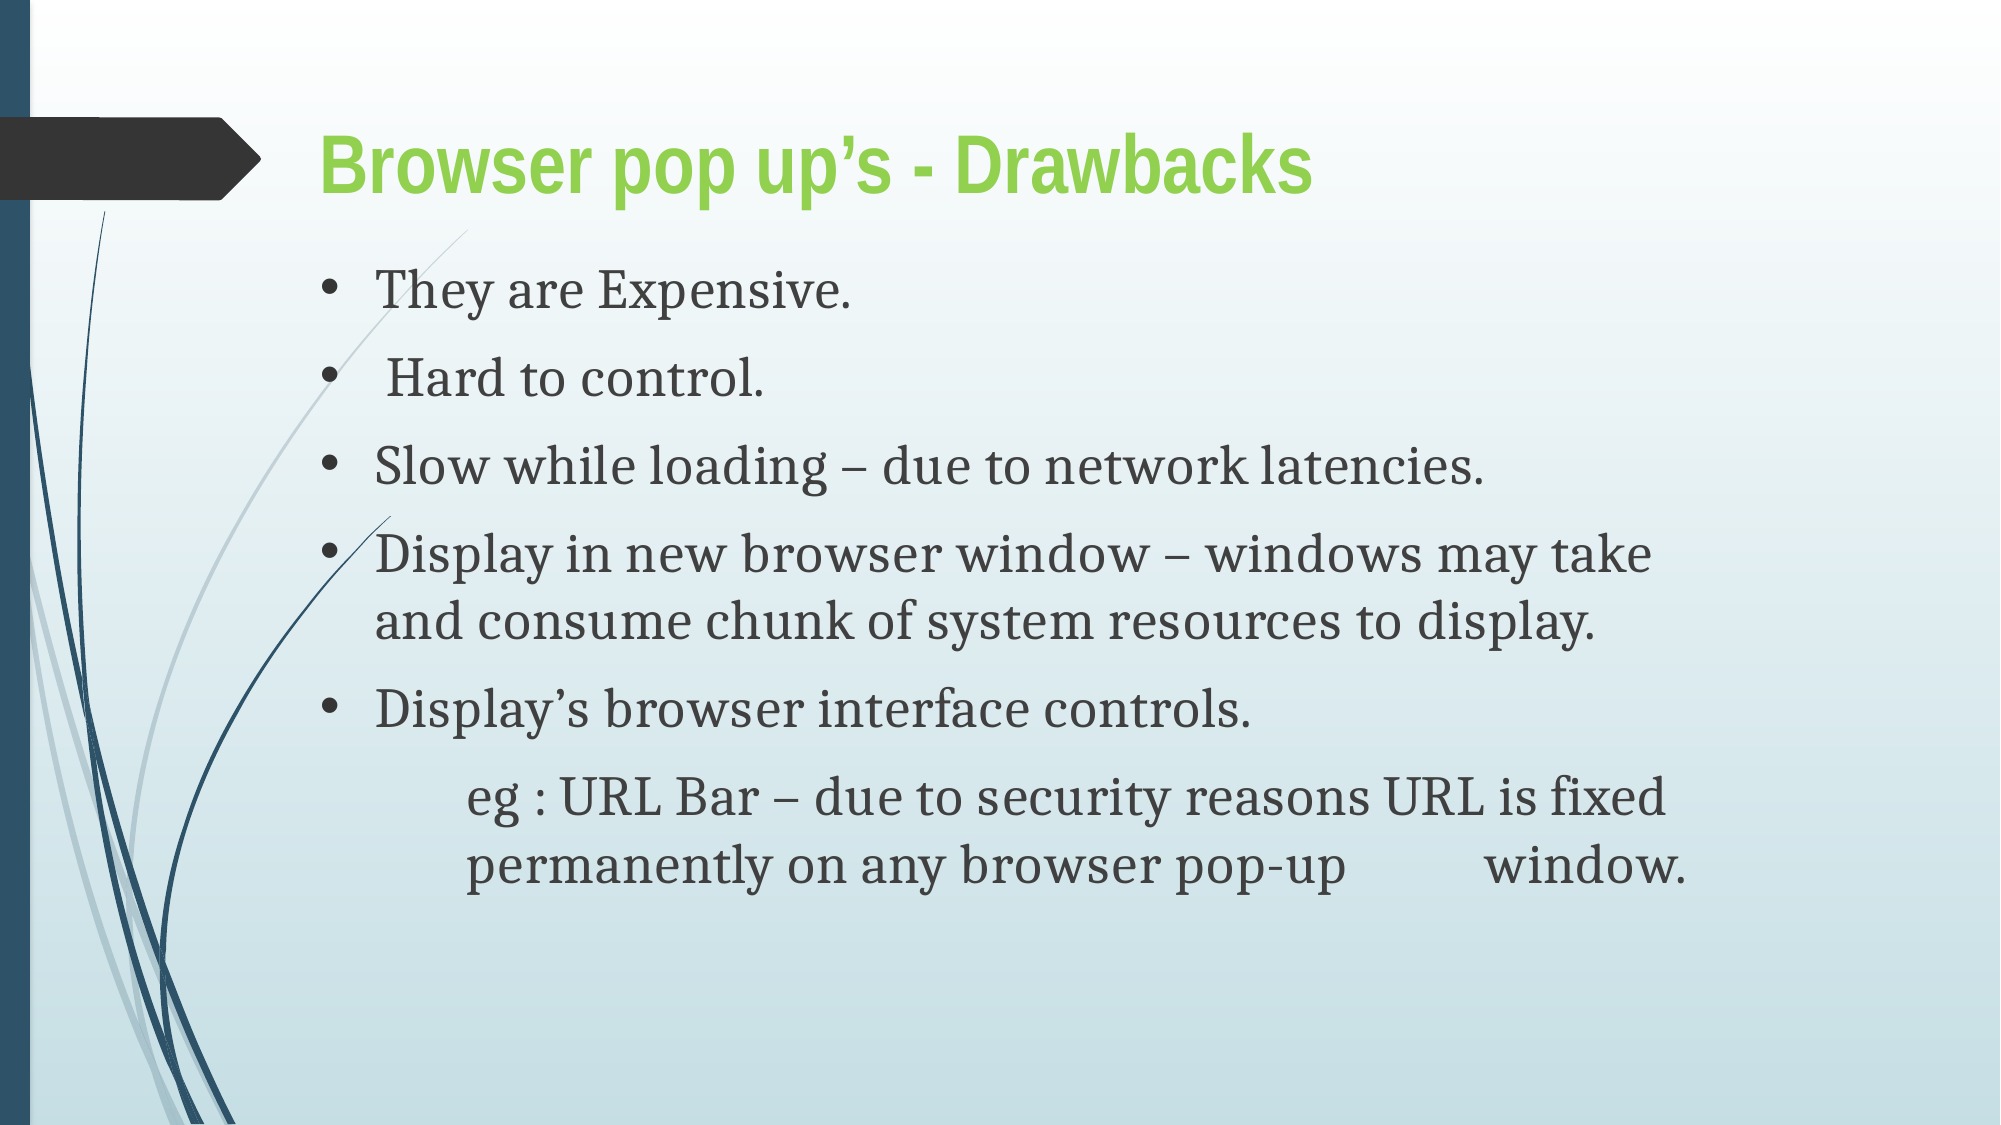

# Browser pop up’s - Drawbacks
They are Expensive.
 Hard to control.
Slow while loading – due to network latencies.
Display in new browser window – windows may take and consume chunk of system resources to display.
Display’s browser interface controls.
		eg : URL Bar – due to security reasons URL is fixed 					permanently on any browser pop-up 							window.